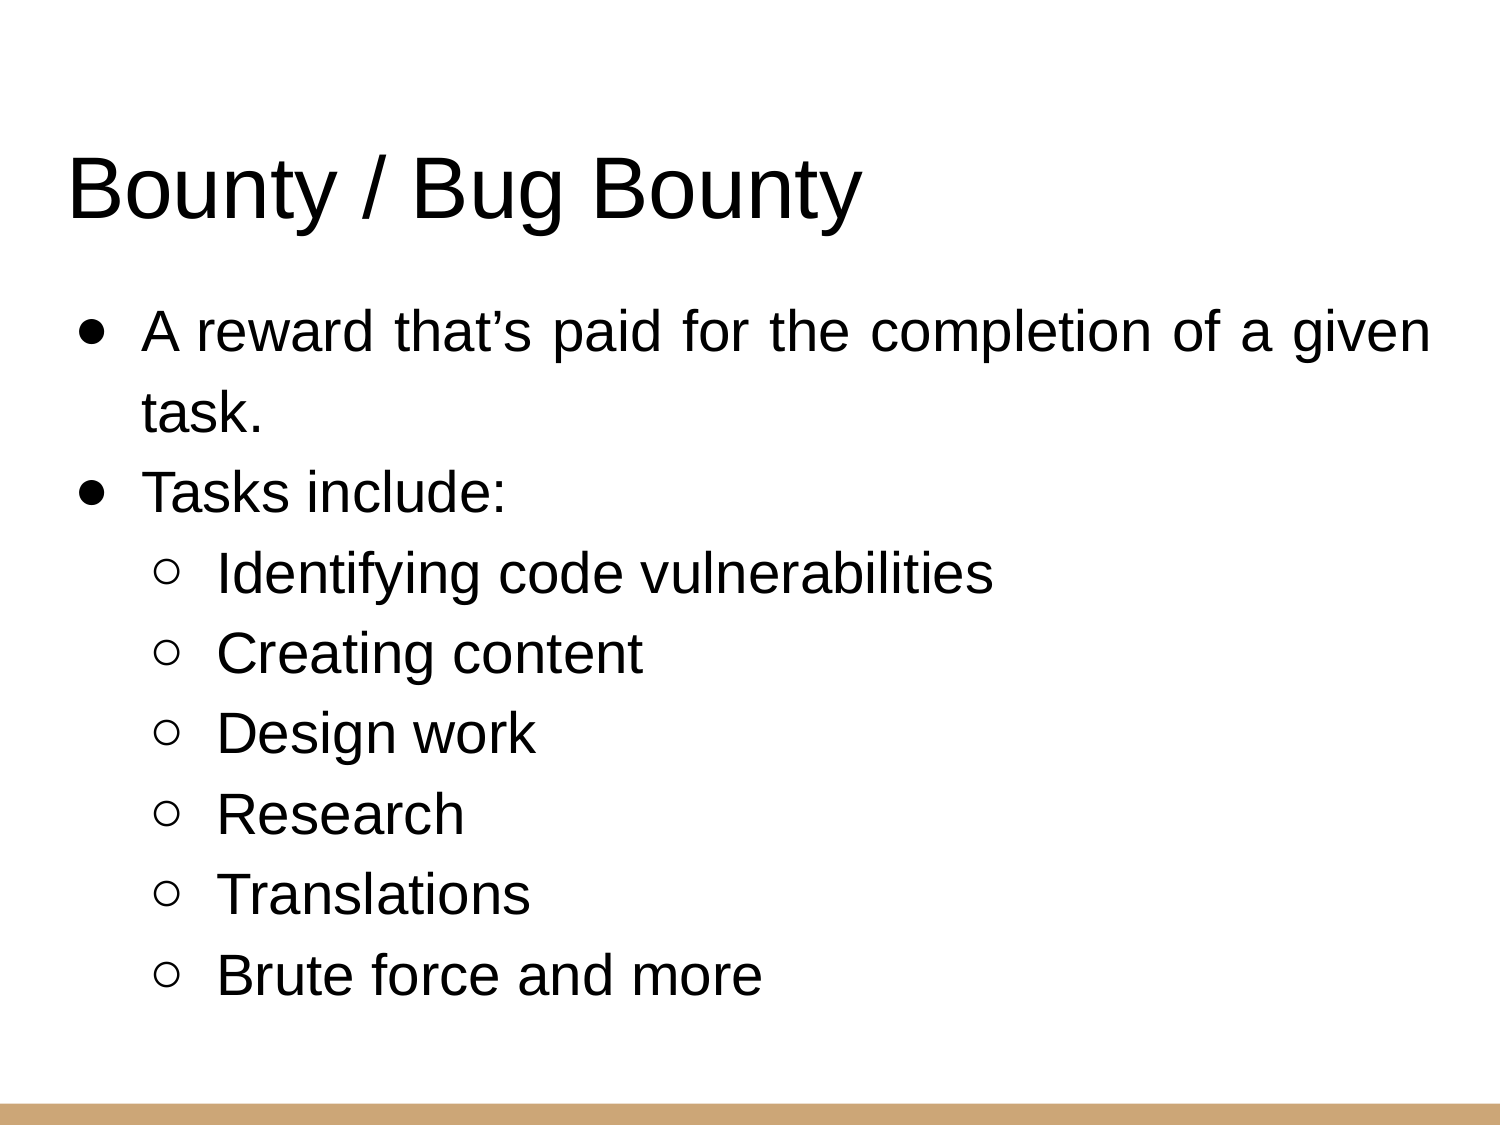

# Bounty / Bug Bounty
A reward that’s paid for the completion of a given task.
Tasks include:
Identifying code vulnerabilities
Creating content
Design work
Research
Translations
Brute force and more